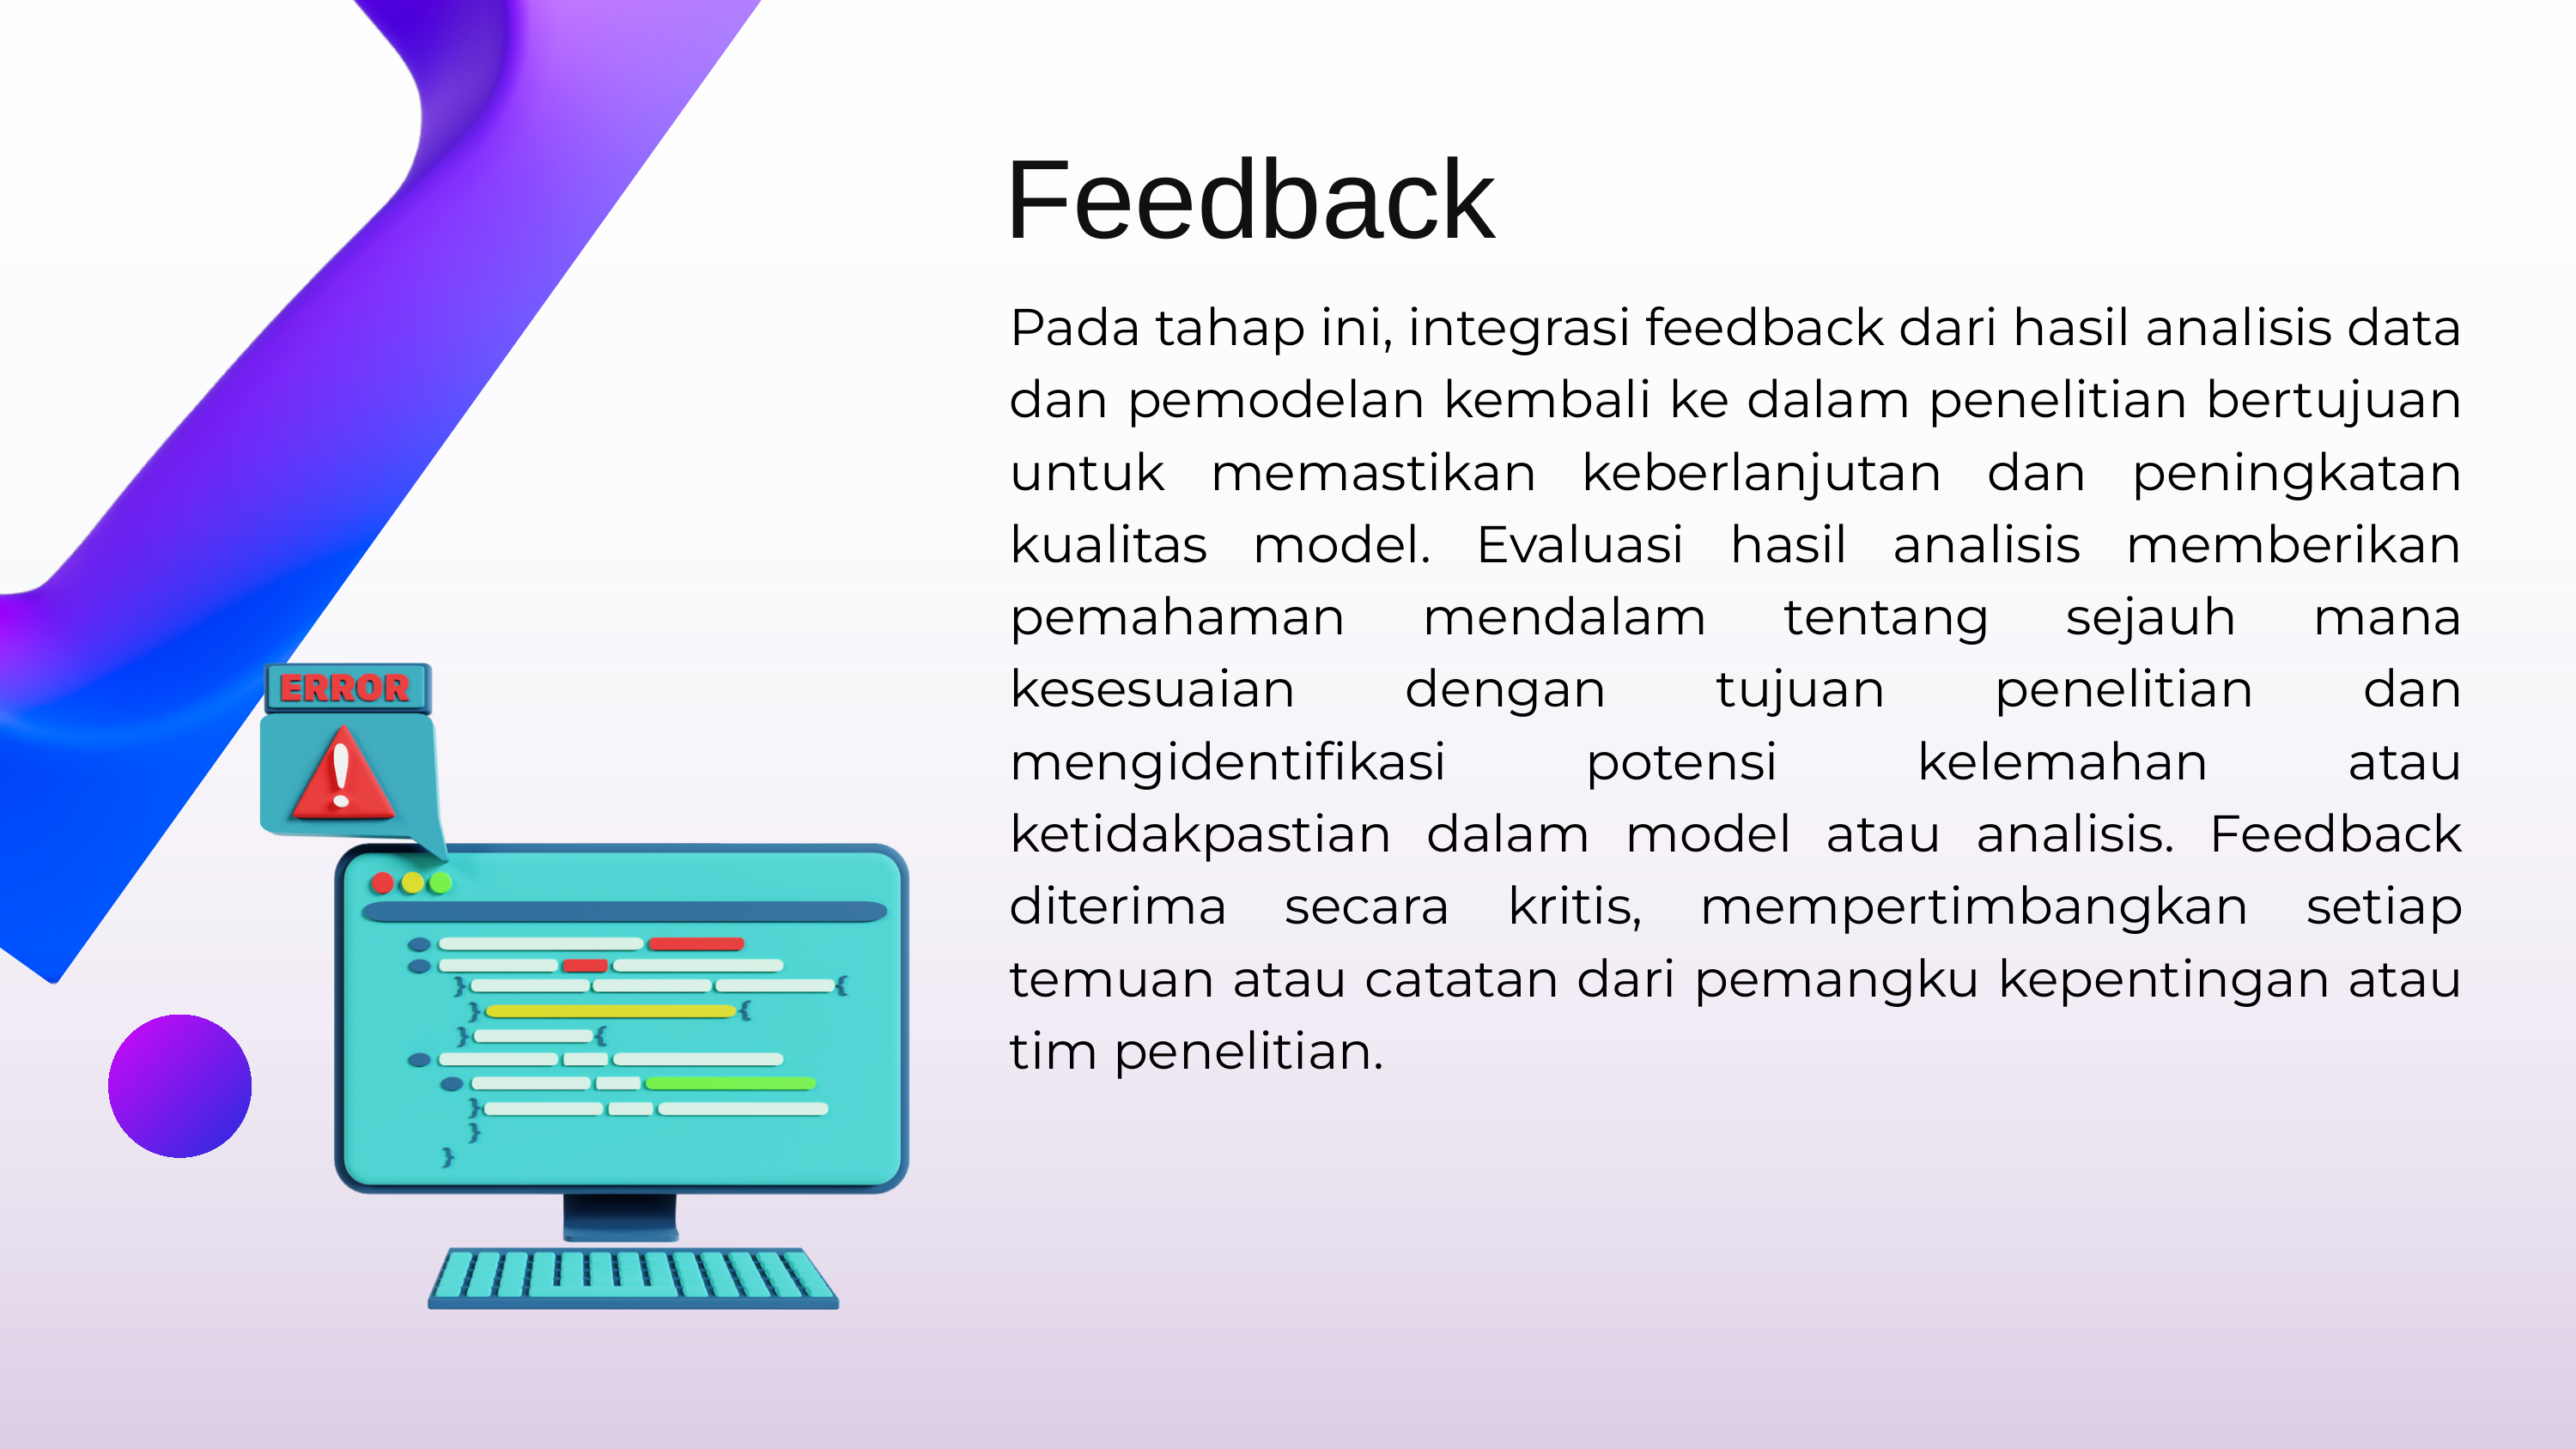

Feedback
Pada tahap ini, integrasi feedback dari hasil analisis data dan pemodelan kembali ke dalam penelitian bertujuan untuk memastikan keberlanjutan dan peningkatan kualitas model. Evaluasi hasil analisis memberikan pemahaman mendalam tentang sejauh mana kesesuaian dengan tujuan penelitian dan mengidentifikasi potensi kelemahan atau ketidakpastian dalam model atau analisis. Feedback diterima secara kritis, mempertimbangkan setiap temuan atau catatan dari pemangku kepentingan atau tim penelitian.